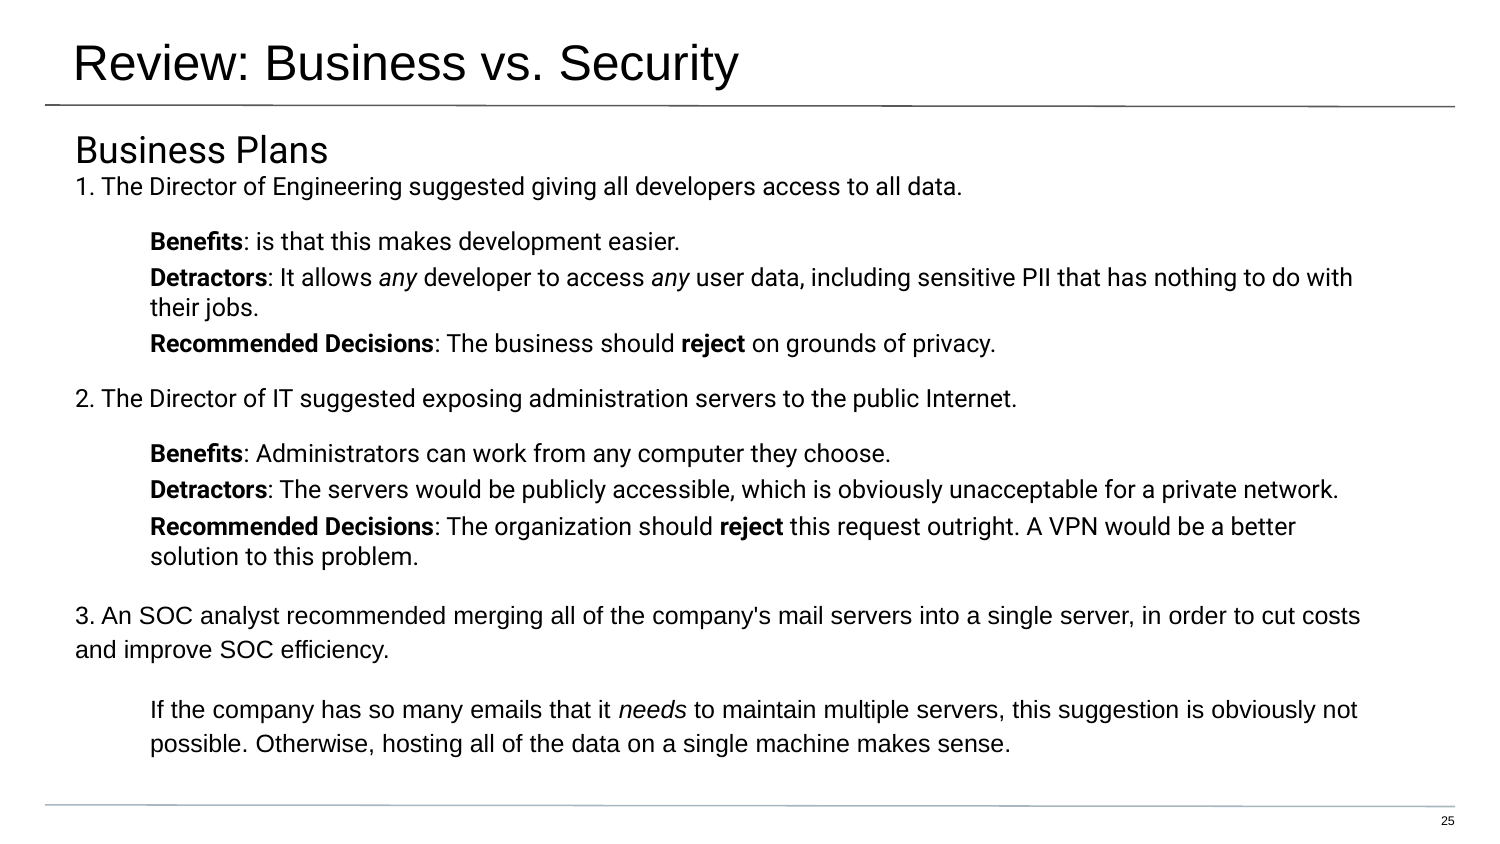

# Review: Business vs. Security
Business Plans
1. The Director of Engineering suggested giving all developers access to all data.
Benefits: is that this makes development easier.
Detractors: It allows any developer to access any user data, including sensitive PII that has nothing to do with their jobs.
Recommended Decisions: The business should reject on grounds of privacy.
2. The Director of IT suggested exposing administration servers to the public Internet.
Benefits: Administrators can work from any computer they choose.
Detractors: The servers would be publicly accessible, which is obviously unacceptable for a private network.
Recommended Decisions: The organization should reject this request outright. A VPN would be a better solution to this problem.
3. An SOC analyst recommended merging all of the company's mail servers into a single server, in order to cut costs and improve SOC efficiency.
If the company has so many emails that it needs to maintain multiple servers, this suggestion is obviously not possible. Otherwise, hosting all of the data on a single machine makes sense.

25